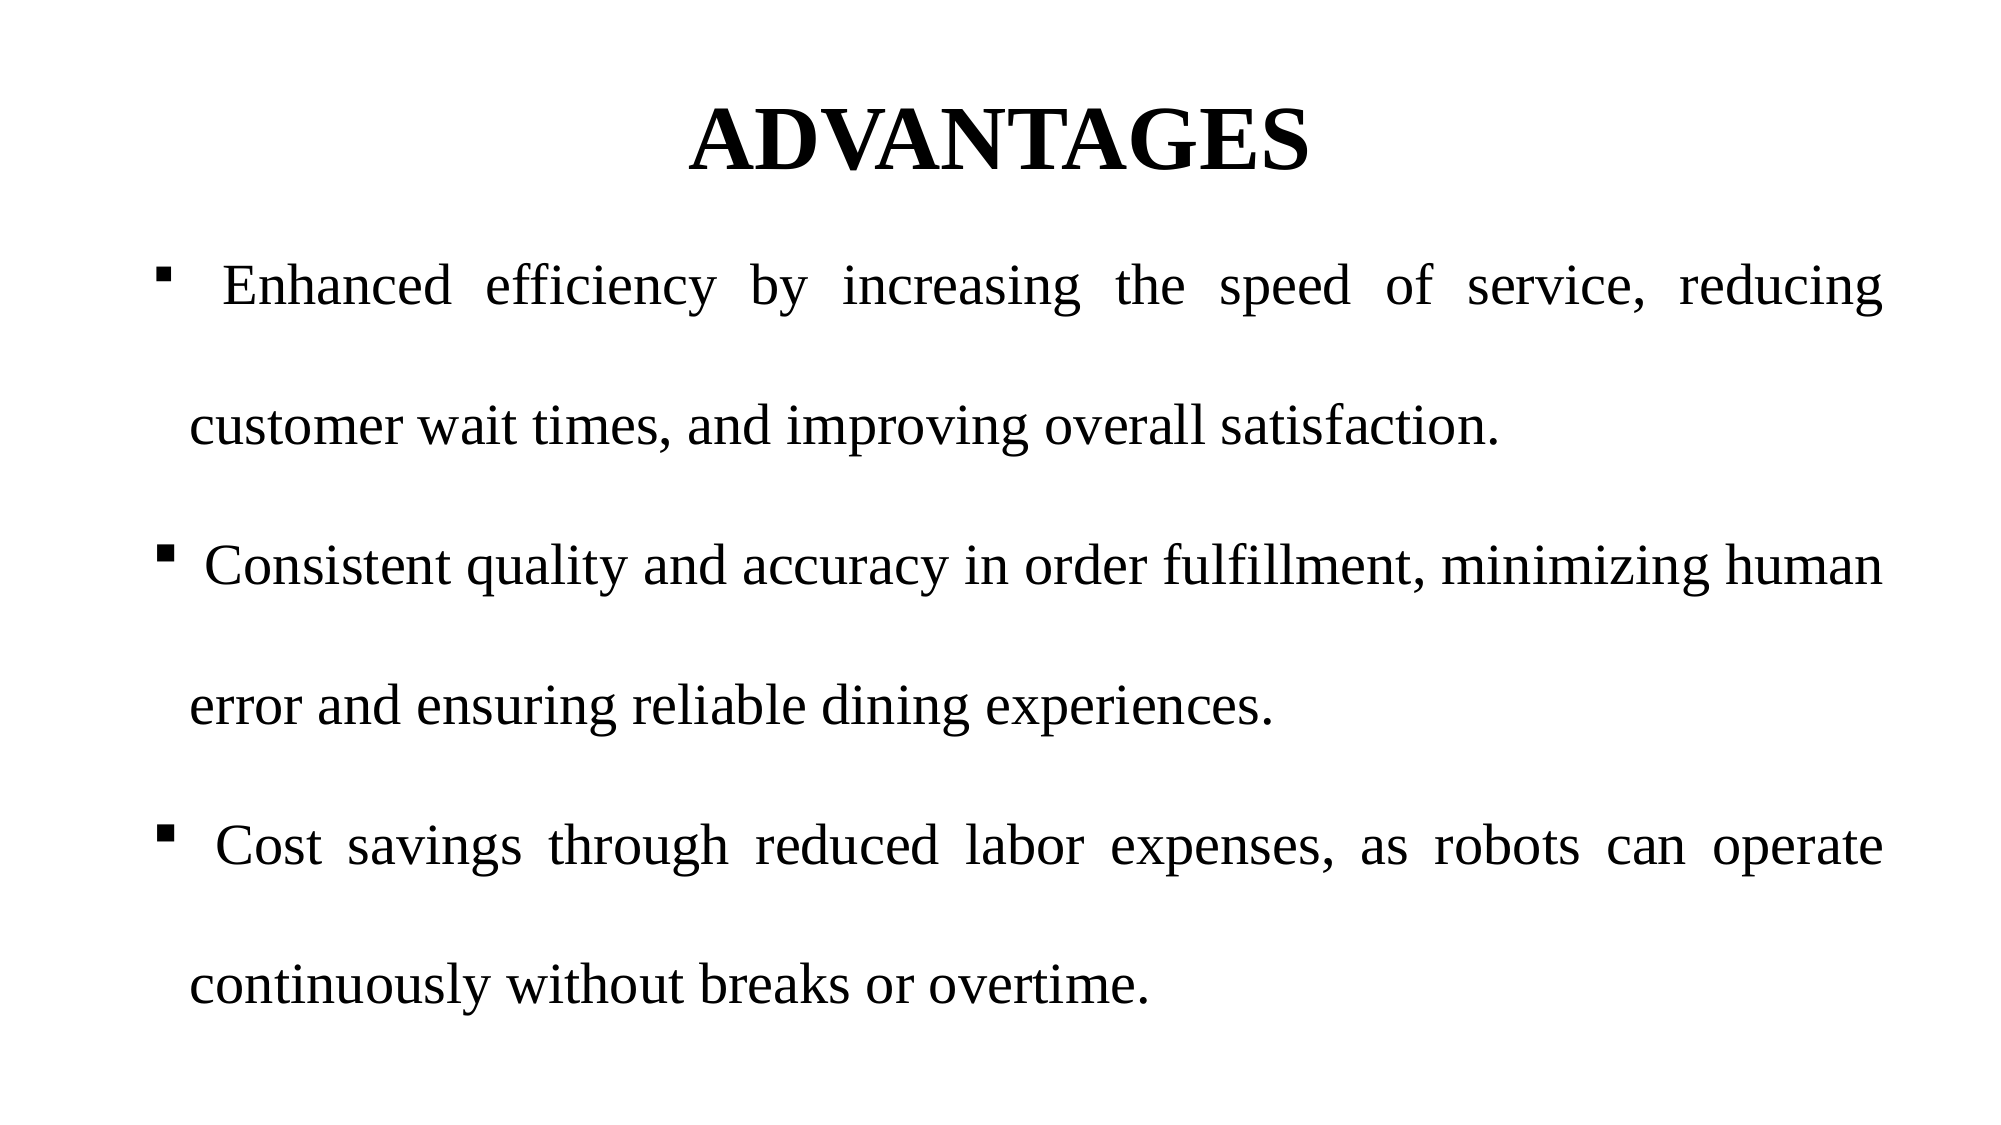

# ADVANTAGES
 Enhanced efficiency by increasing the speed of service, reducing customer wait times, and improving overall satisfaction.
 Consistent quality and accuracy in order fulfillment, minimizing human error and ensuring reliable dining experiences.
 Cost savings through reduced labor expenses, as robots can operate continuously without breaks or overtime.